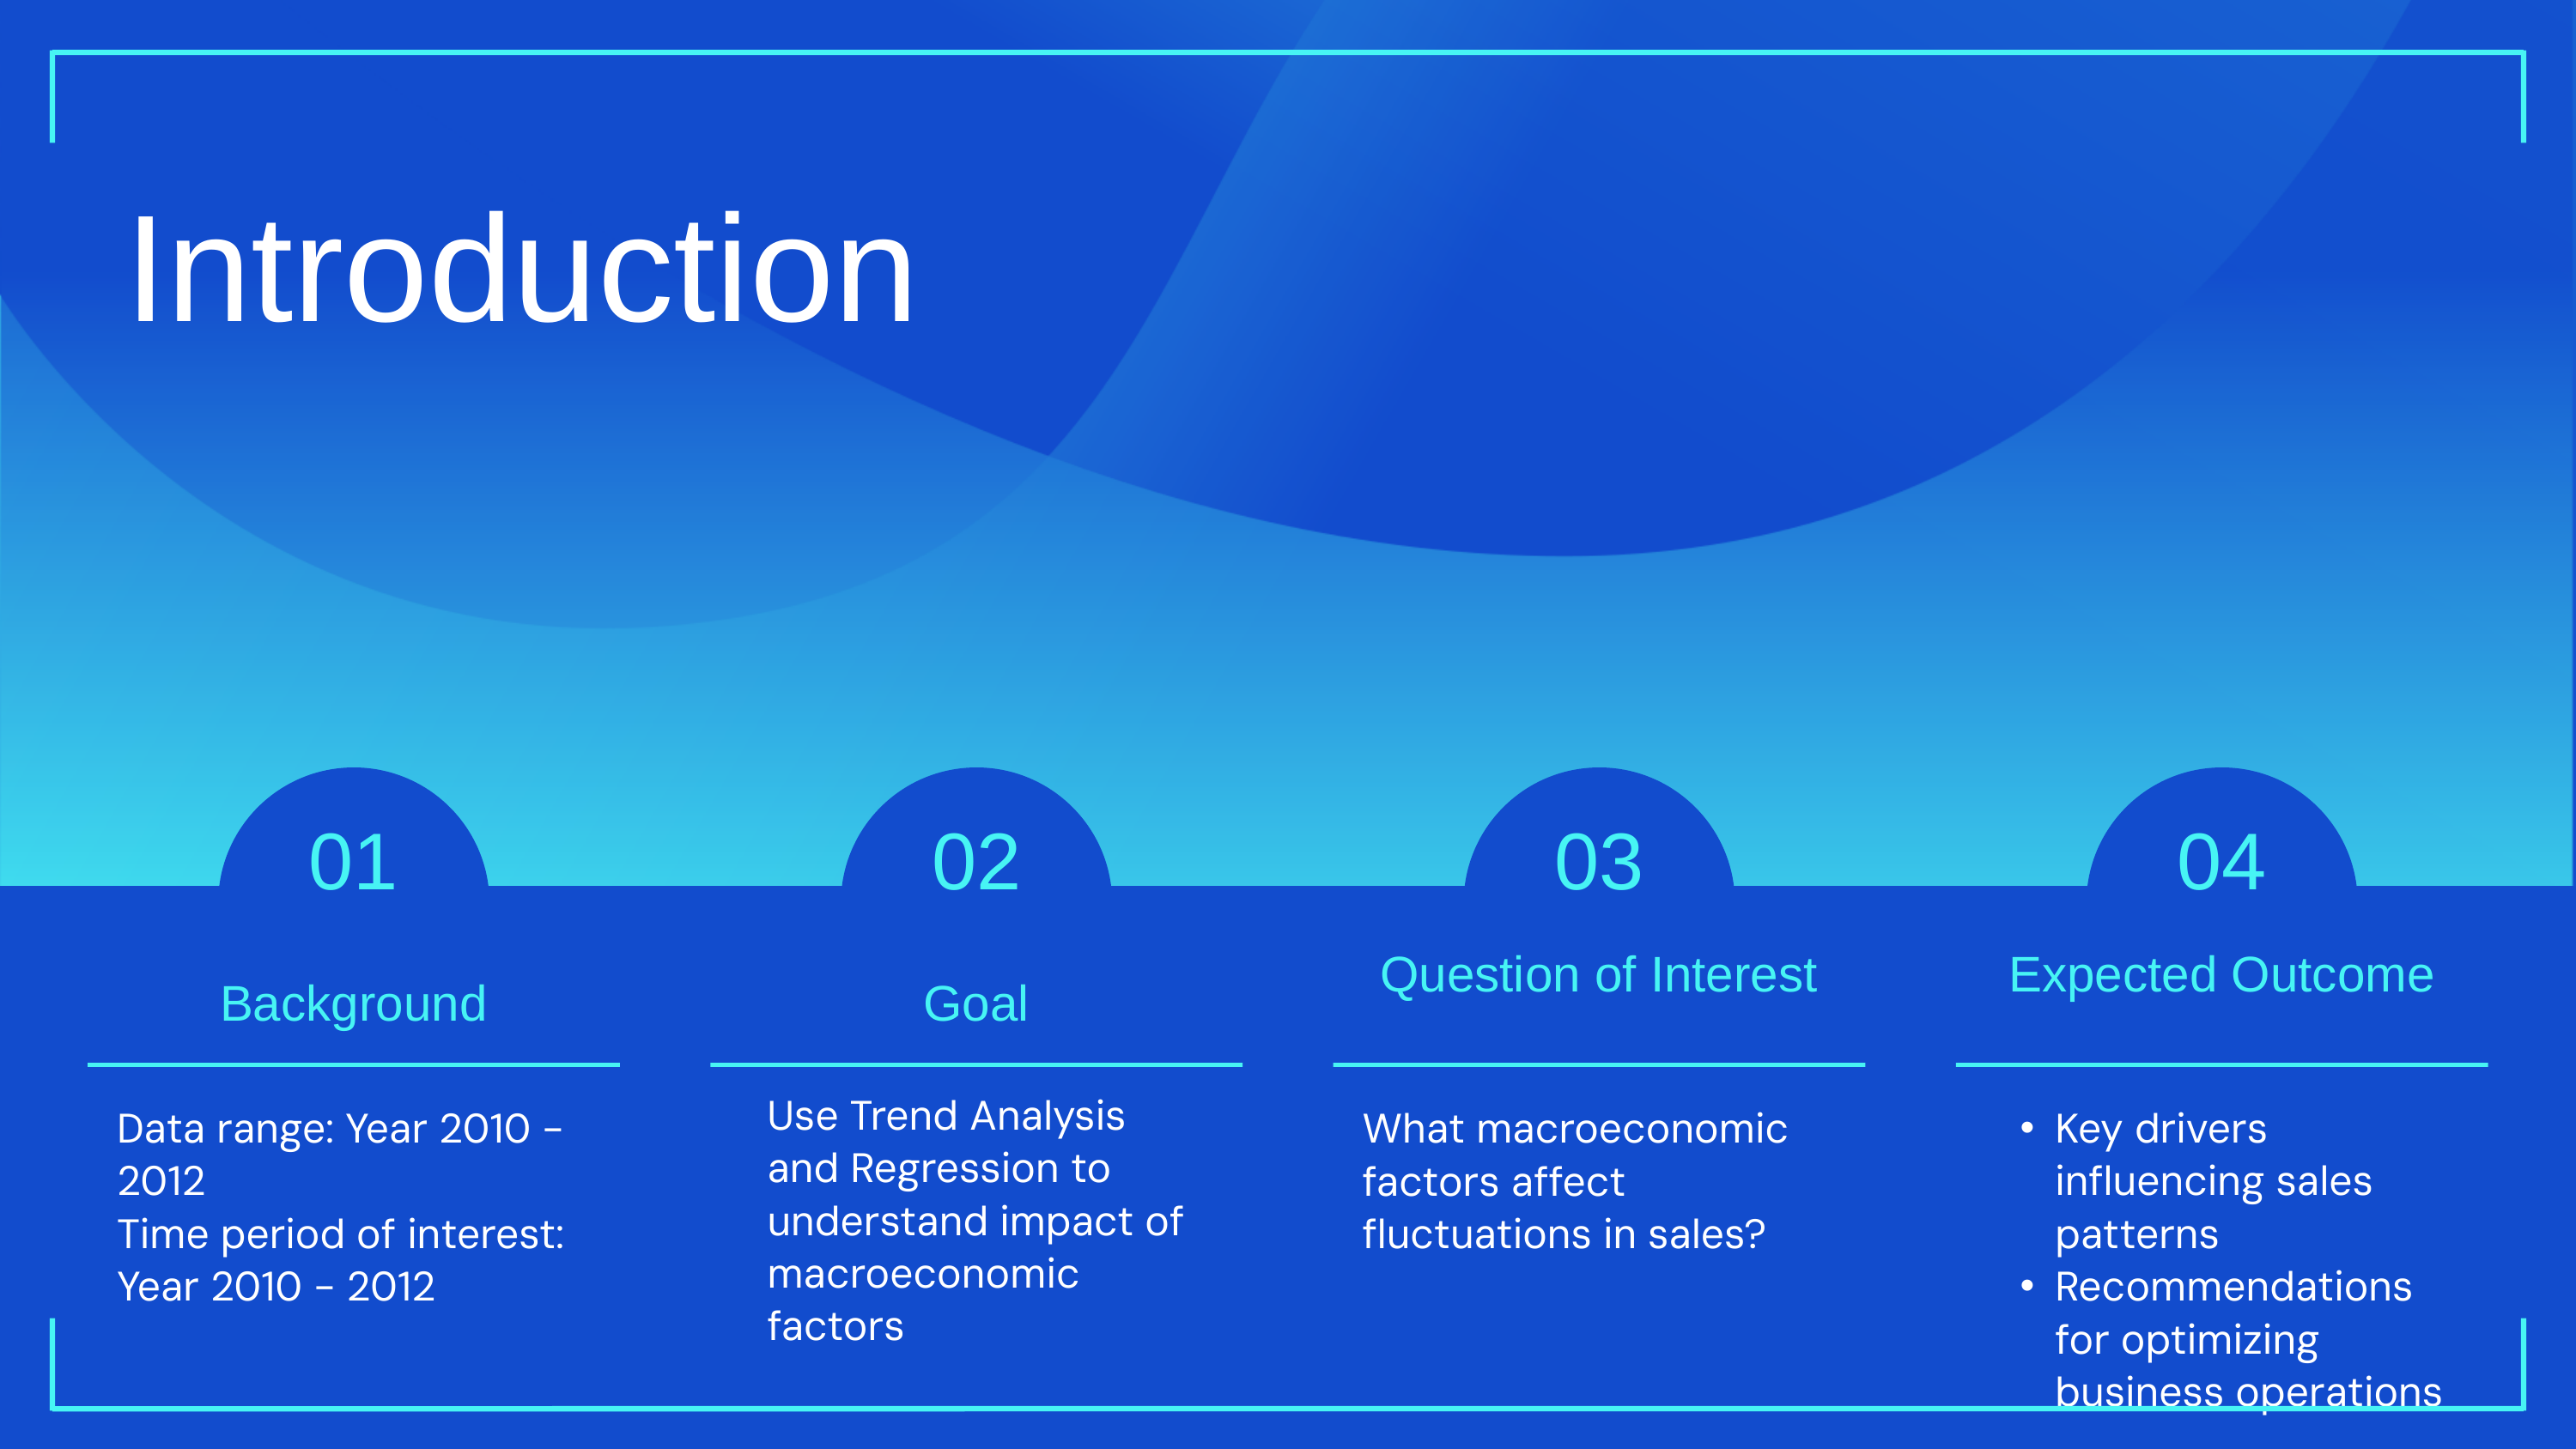

Introduction

01

02

03

04
Question of Interest
Expected Outcome
Background
Goal

Use Trend Analysis and Regression to understand impact of macroeconomic factors
Data range: Year 2010 - 2012
Time period of interest: Year 2010 - 2012
What macroeconomic factors affect fluctuations in sales?
Key drivers influencing sales patterns
Recommendations for optimizing business operations